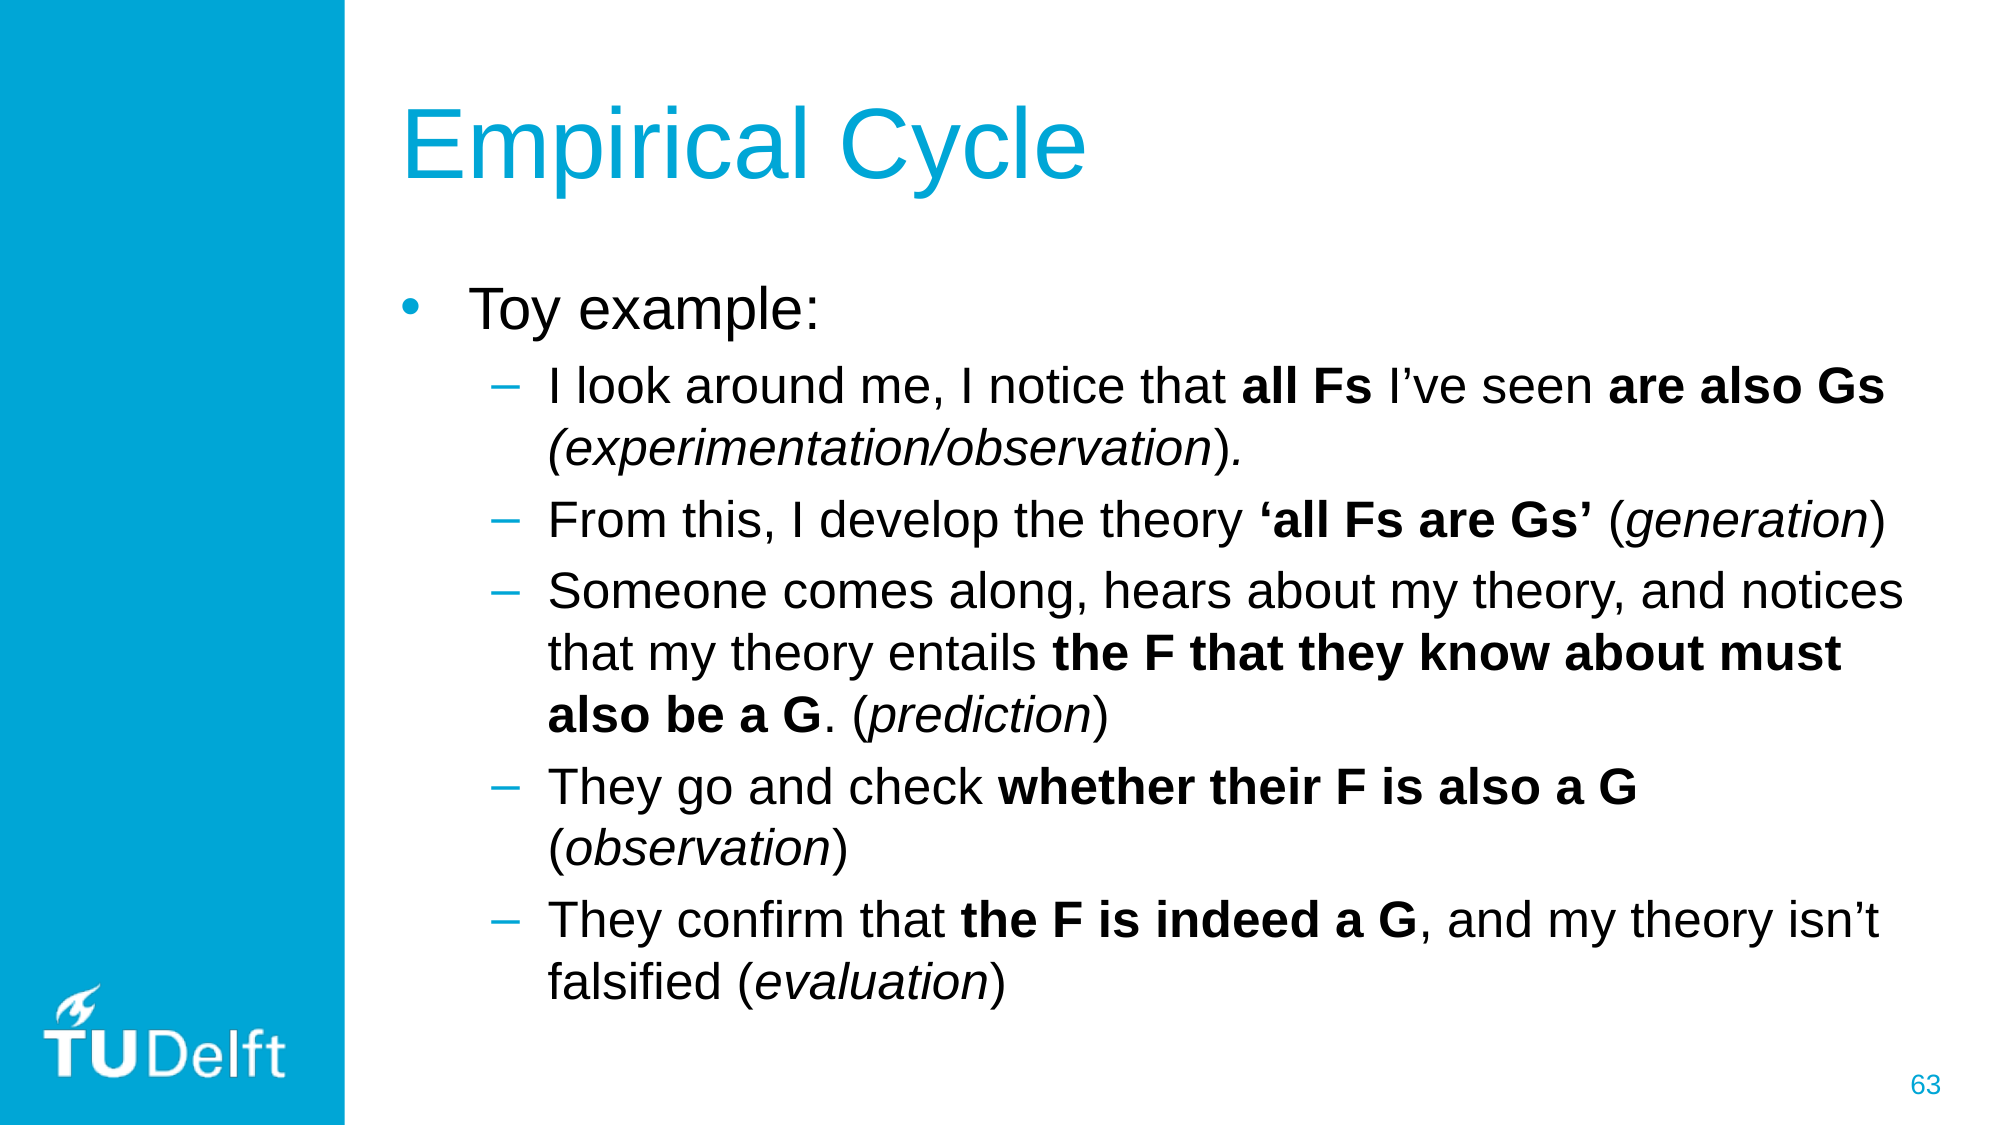

# Empirical Cycle
Toy example:
I look around me, I notice that all Fs I’ve seen are also Gs (experimentation/observation).
From this, I develop the theory ‘all Fs are Gs’ (generation)
Someone comes along, hears about my theory, and notices that my theory entails the F that they know about must also be a G. (prediction)
They go and check whether their F is also a G (observation)
They confirm that the F is indeed a G, and my theory isn’t falsified (evaluation)